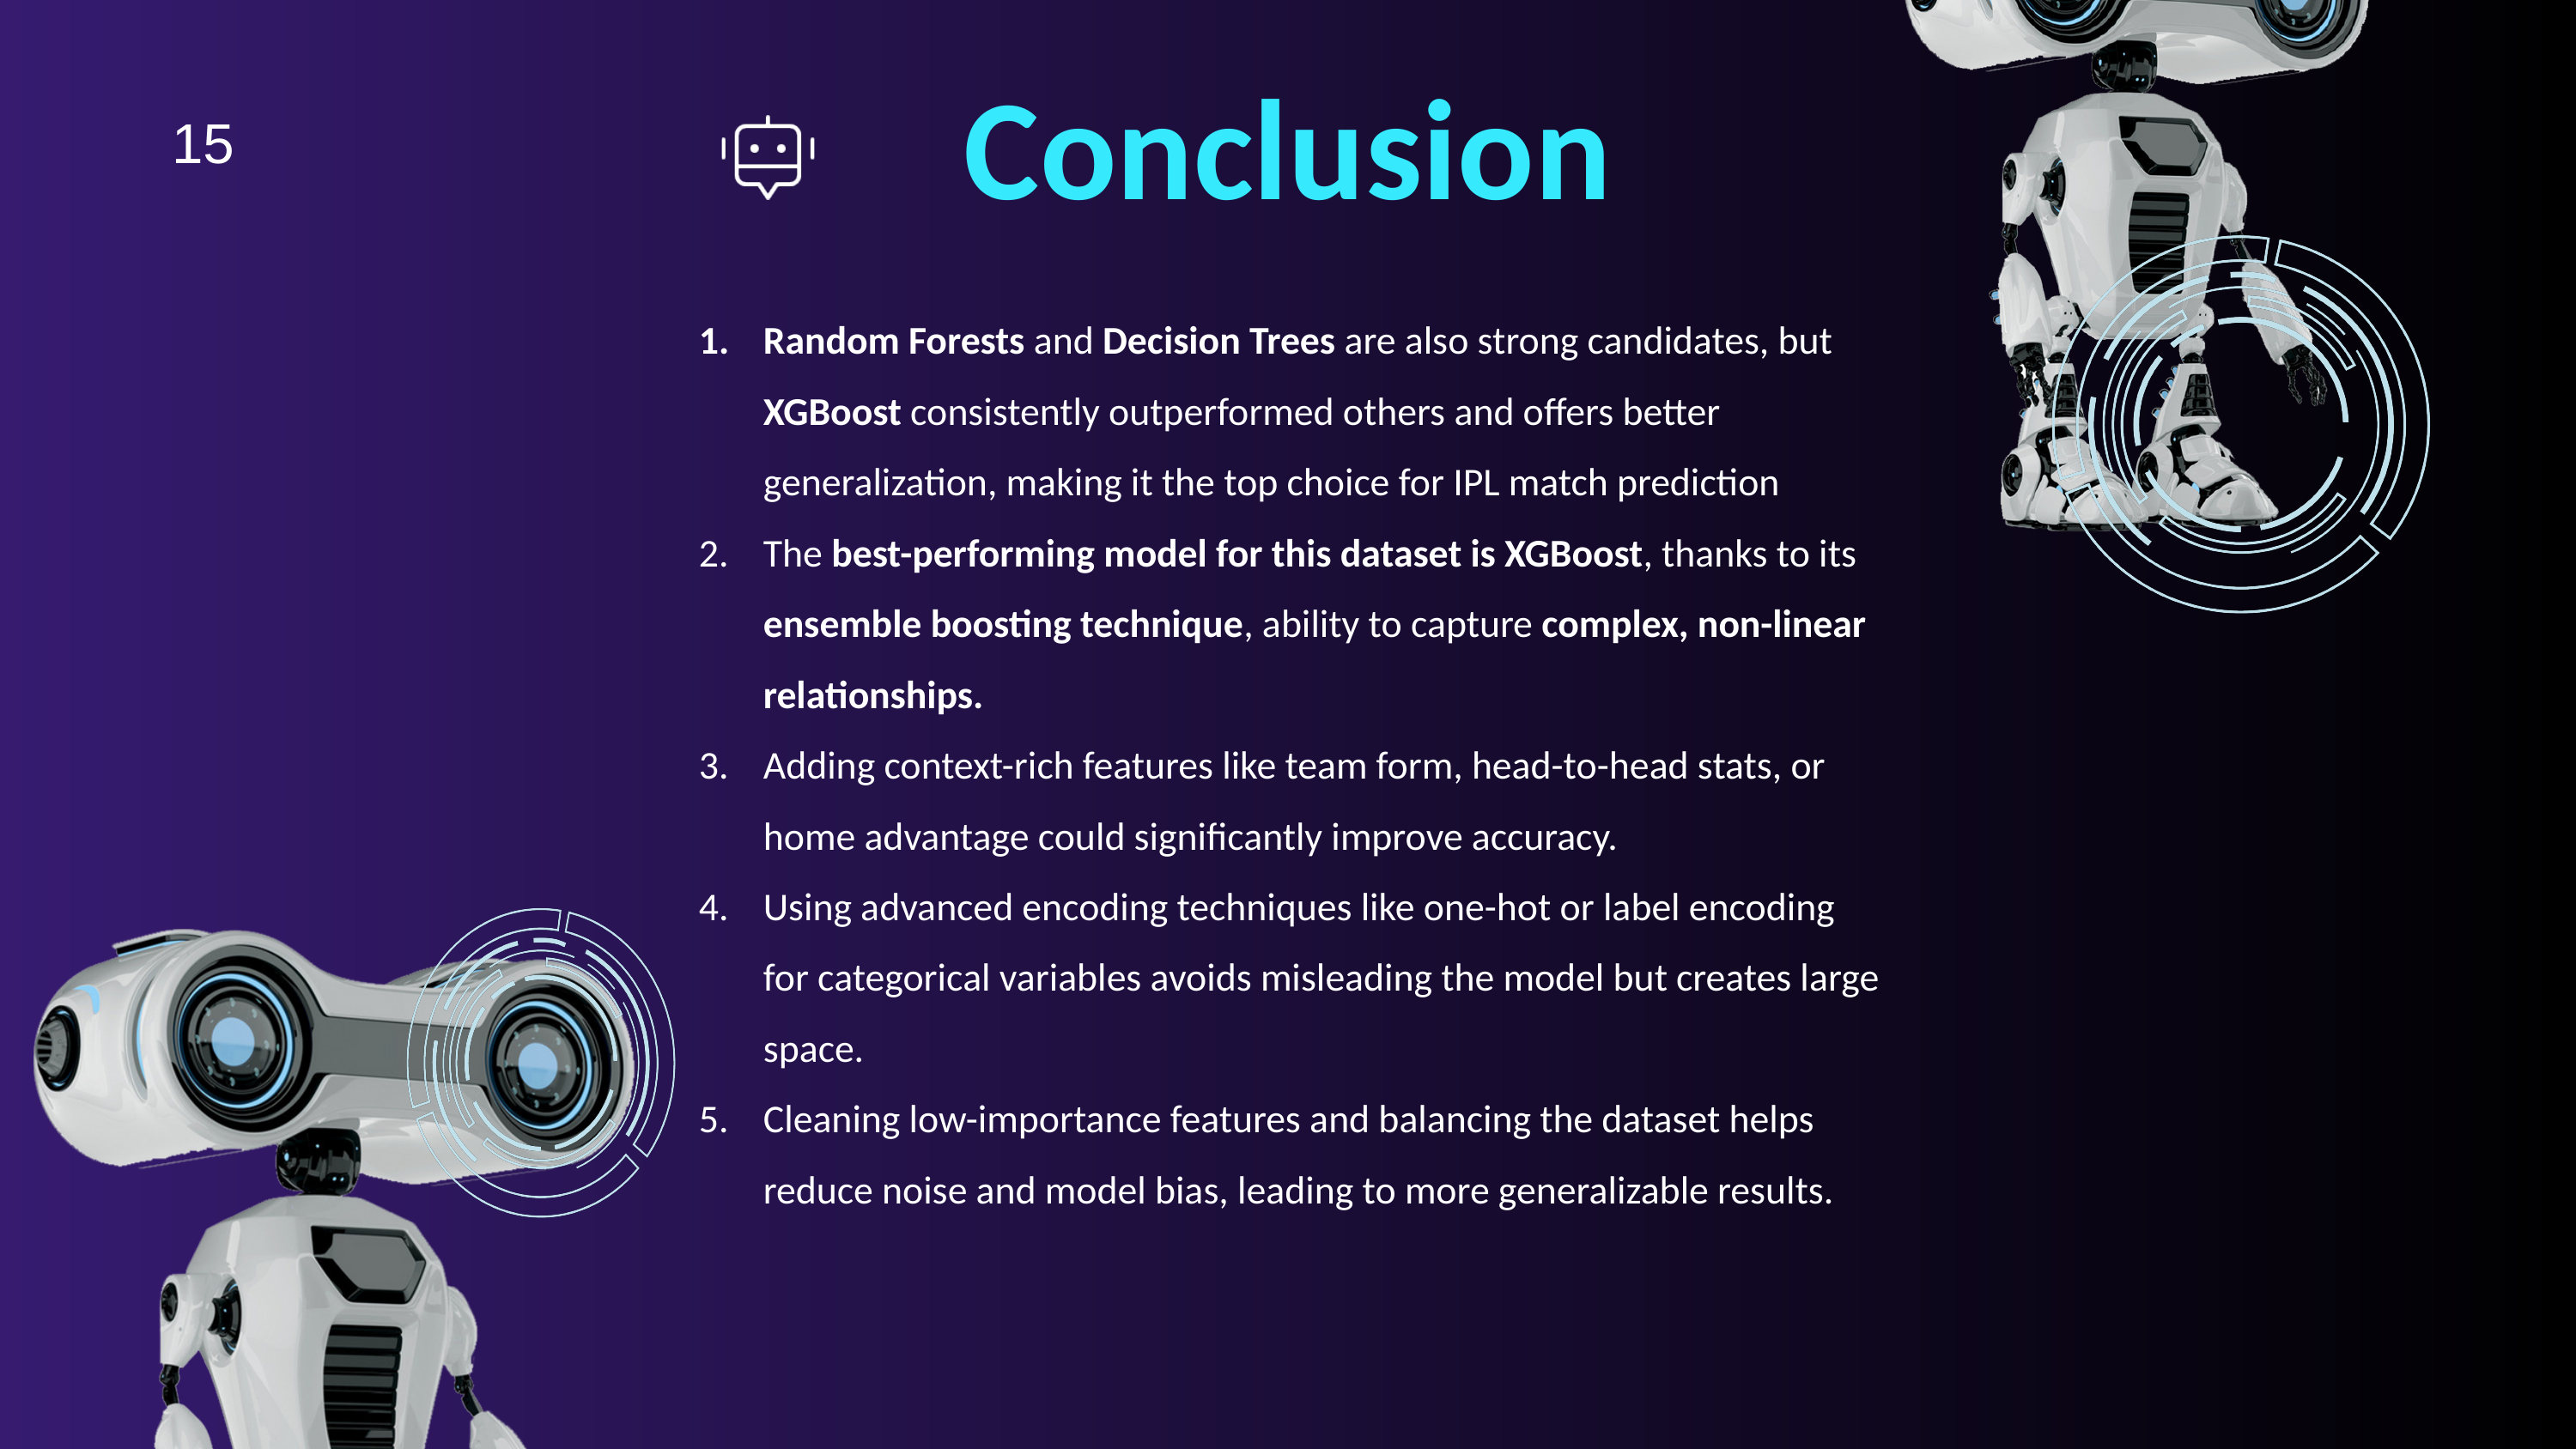

Conclusion
15

Random Forests and Decision Trees are also strong candidates, but XGBoost consistently outperformed others and offers better generalization, making it the top choice for IPL match prediction
The best-performing model for this dataset is XGBoost, thanks to its ensemble boosting technique, ability to capture complex, non-linear relationships.
Adding context-rich features like team form, head-to-head stats, or home advantage could significantly improve accuracy.
Using advanced encoding techniques like one-hot or label encoding for categorical variables avoids misleading the model but creates large space.
Cleaning low-importance features and balancing the dataset helps reduce noise and model bias, leading to more generalizable results.